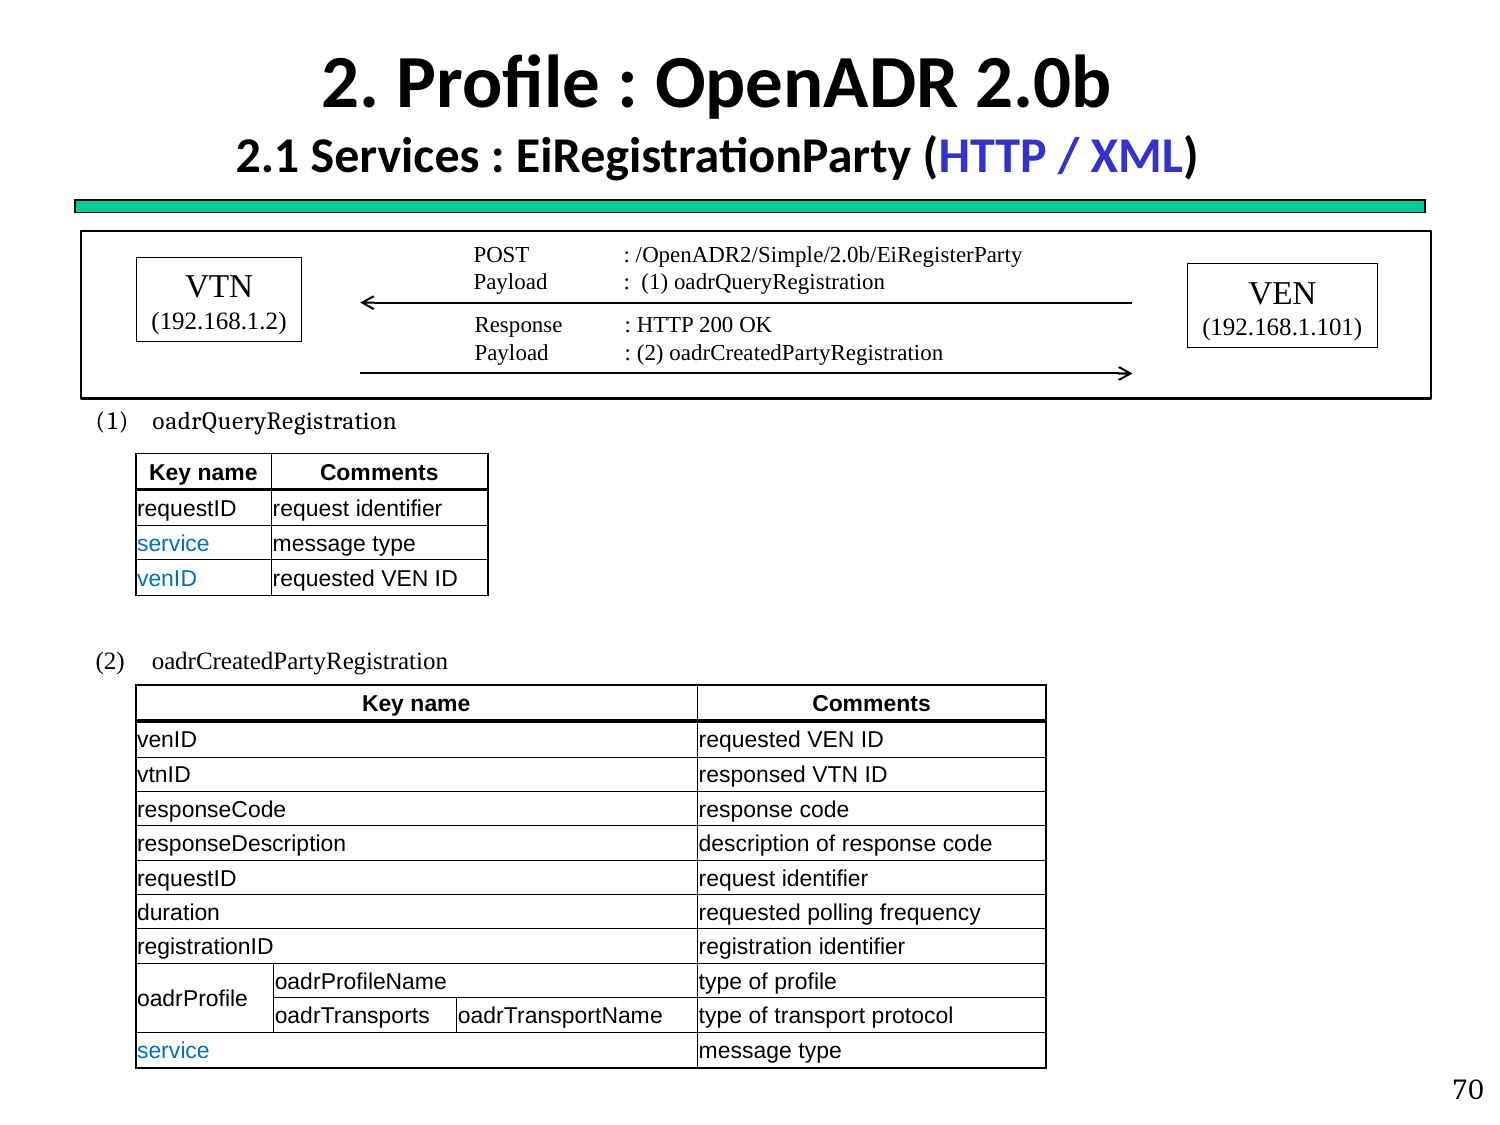

# 2. Profile : OpenADR 2.0b 2.1 Services : EiRegistrationParty (HTTP / XML)

VTN
(192.168.1.2)
VEN
(192.168.1.101)
POST 	: /OpenADR2/Simple/2.0b/EiRegisterParty
Payload 	:  (1) oadrQueryRegistration
Response	: HTTP 200 OK
Payload	: (2) oadrCreatedPartyRegistration
oadrQueryRegistration

oadrCreatedPartyRegistration
| Key name | Comments |
| --- | --- |
| requestID | request identifier |
| service | message type |
| venID | requested VEN ID |
| Key name |  |  | Comments |
| --- | --- | --- | --- |
| venID |  |  | requested VEN ID |
| vtnID |  |  | responsed VTN ID |
| responseCode |  |  | response code |
| responseDescription |  |  | description of response code |
| requestID |  |  | request identifier |
| duration |  |  | requested polling frequency |
| registrationID |  |  | registration identifier |
| oadrProfile | oadrProfileName |  | type of profile |
|  | oadrTransports | oadrTransportName | type of transport protocol |
| service |  |  | message type |
70